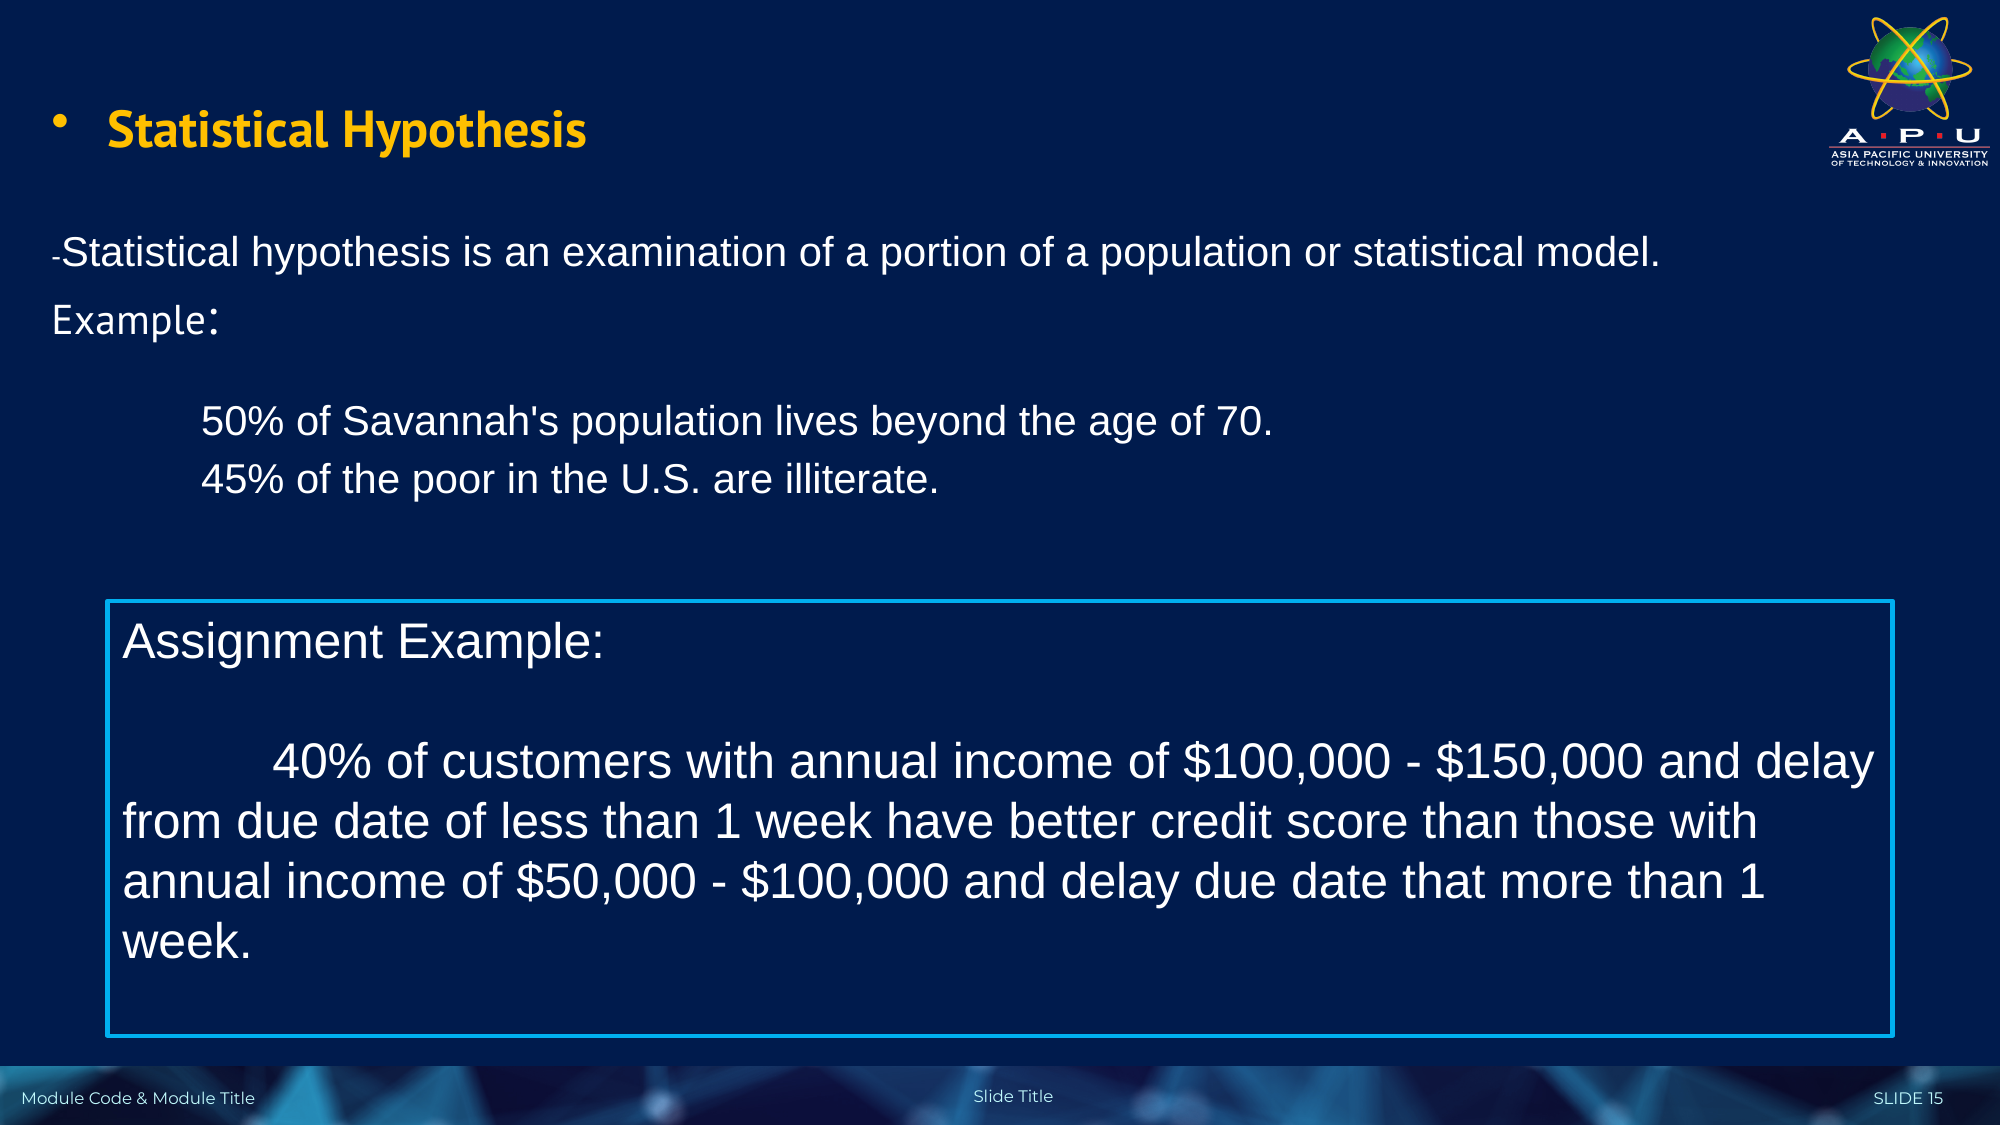

Statistical Hypothesis

-Statistical hypothesis is an examination of a portion of a population or statistical model.
Example:

             50% of Savannah's population lives beyond the age of 70.
             45% of the poor in the U.S. are illiterate.

Assignment Example:

	40% of customers with annual income of $100,000 - $150,000 and delay from due date of less than 1 week have better credit score than those with annual income of $50,000 - $100,000 and delay due date that more than 1 week.